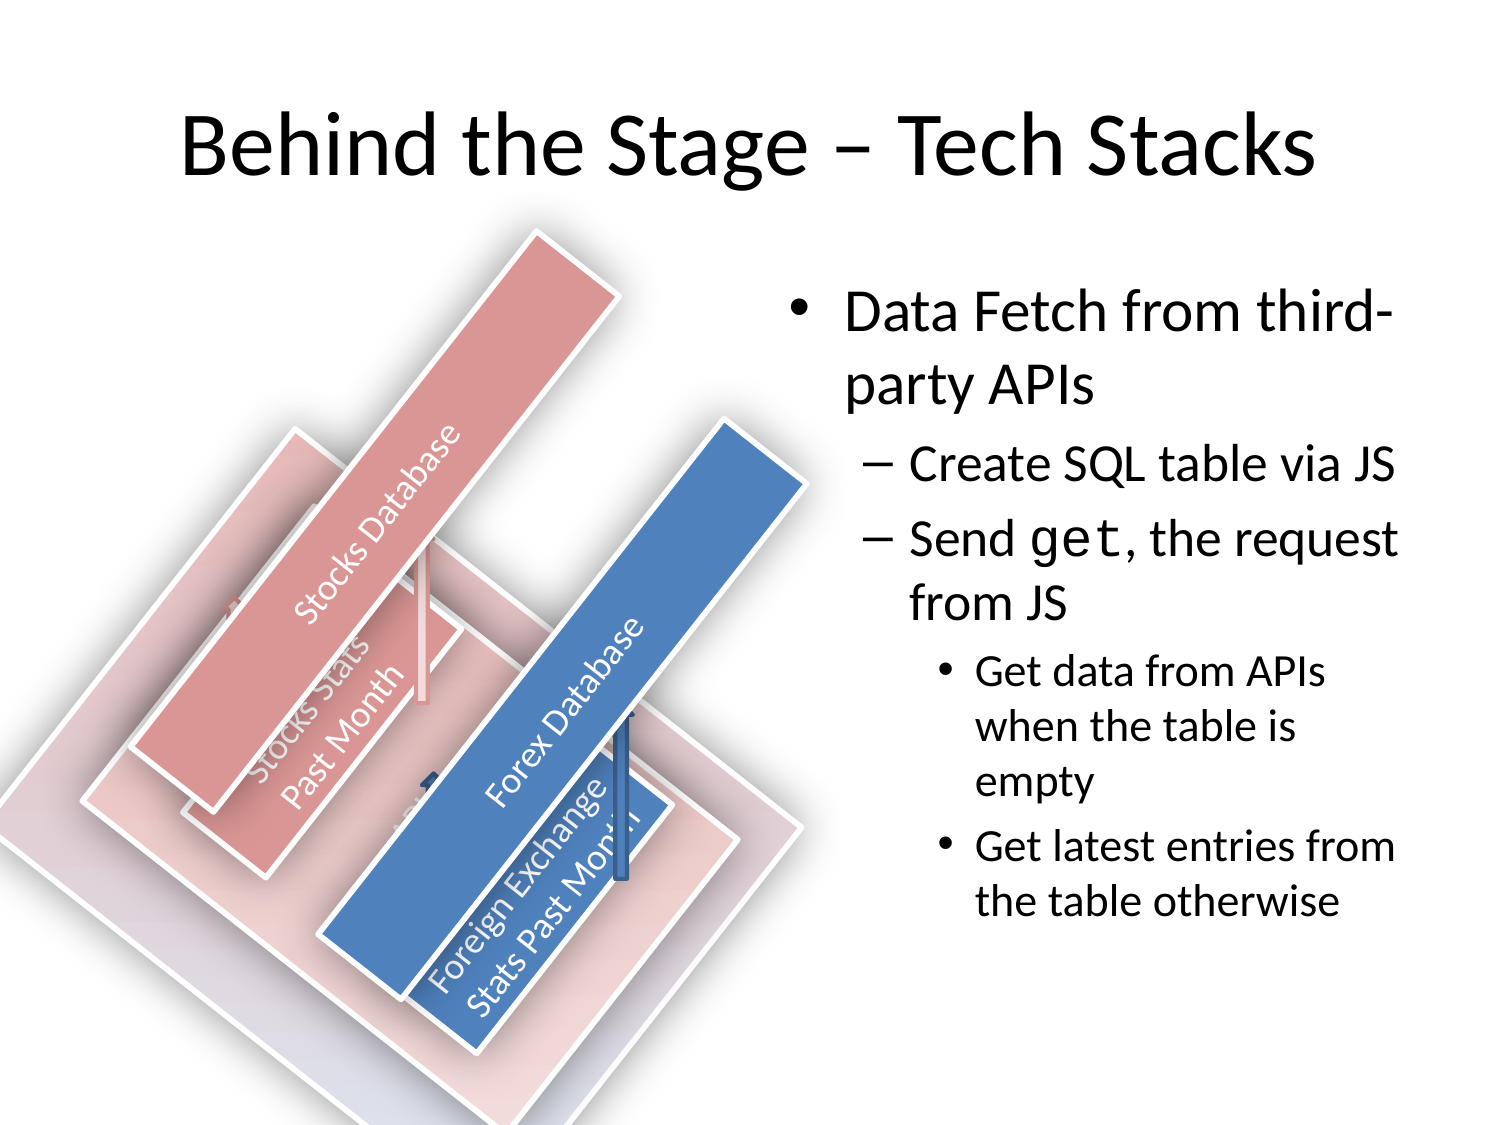

# Behind the Stage – Tech Stacks
Data Fetch from third-party APIs
Create SQL table via JS
Send get, the request from JS
Get data from APIs when the table is empty
Get latest entries from the table otherwise
Stocks Database

API

Forex Database
Stocks Stats
Past Month

Foreign Exchange Stats Past Month